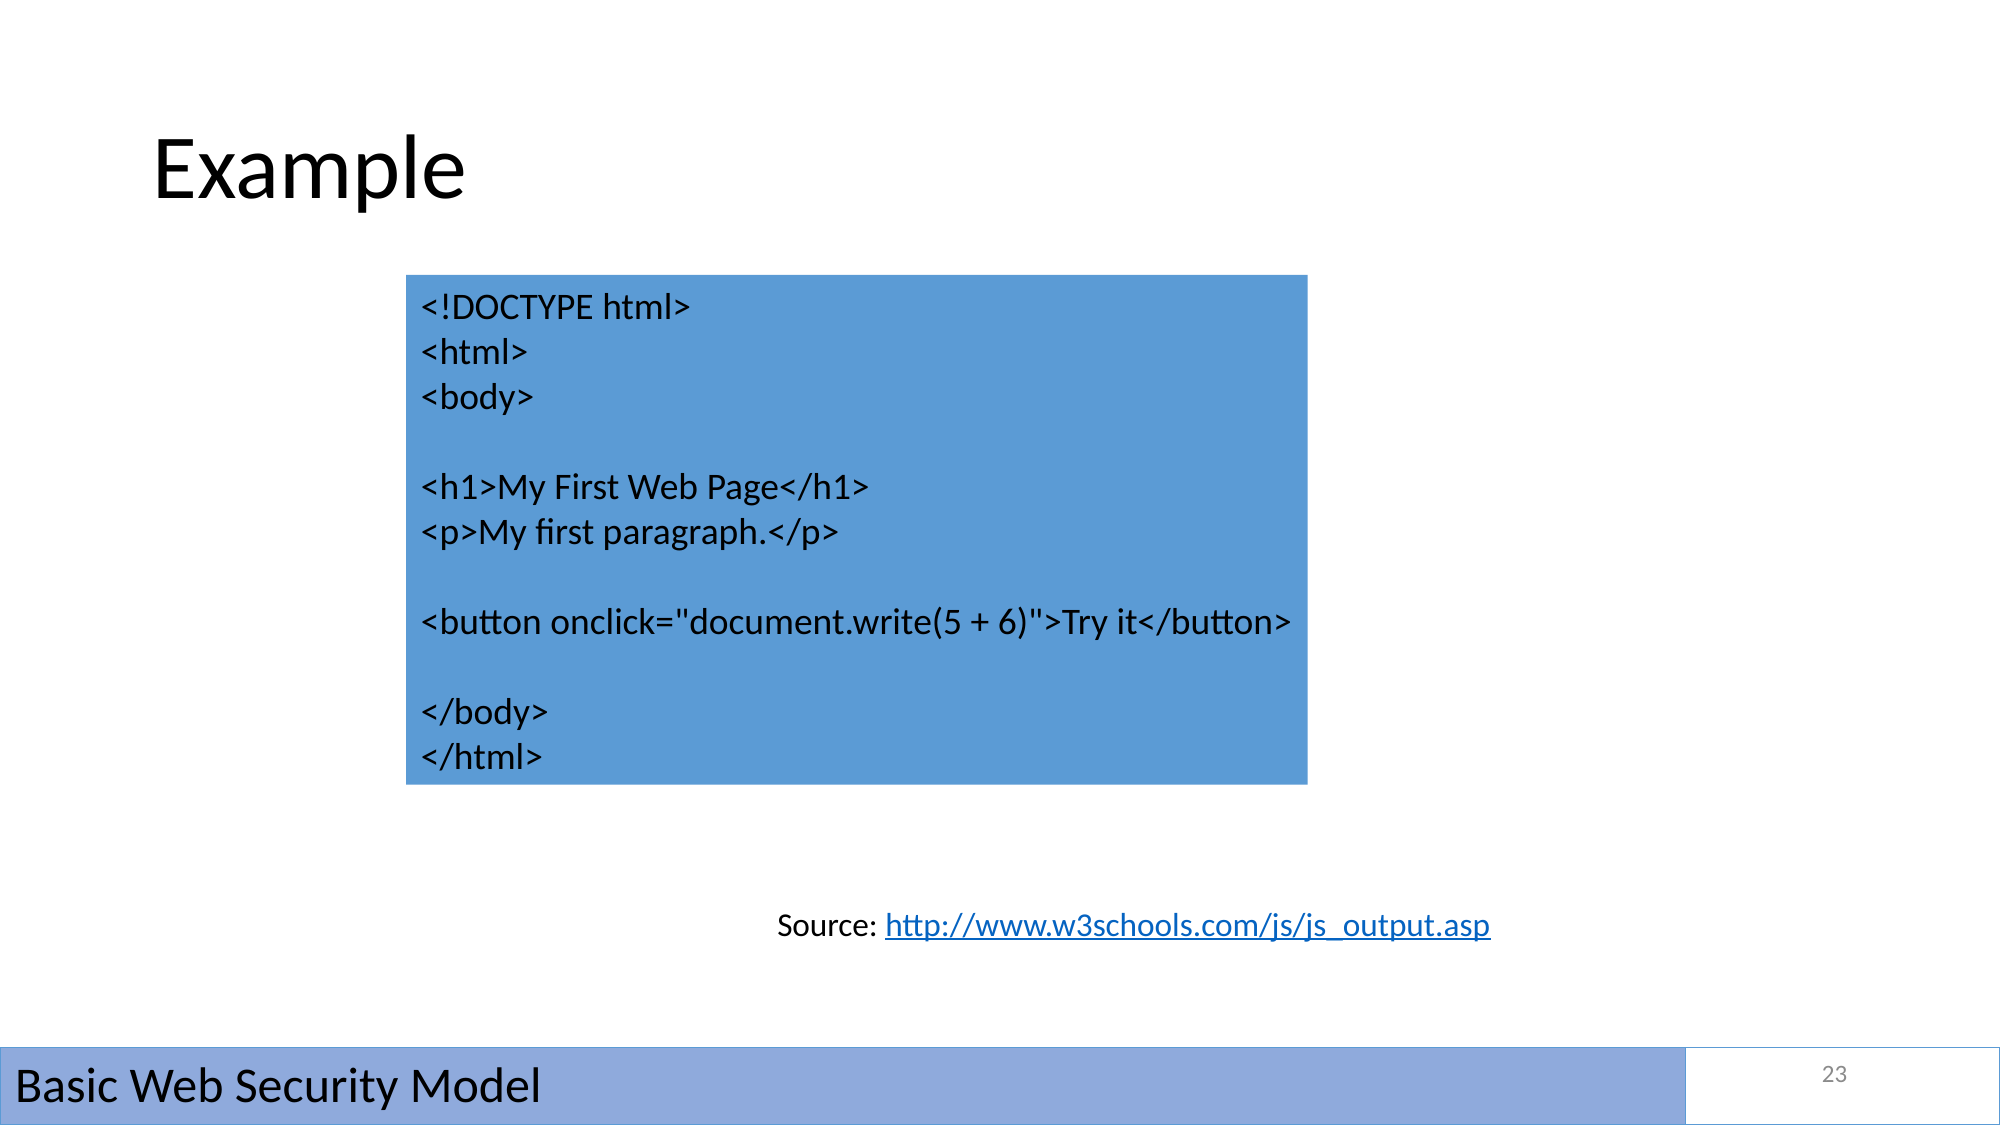

# Example
<!DOCTYPE html>
<html>
<body>
<h1>My First Web Page</h1>
<p>My first paragraph.</p>
<button onclick="document.write(5 + 6)">Try it</button>
</body>
</html>
Source: http://www.w3schools.com/js/js_output.asp
23
Basic Web Security Model